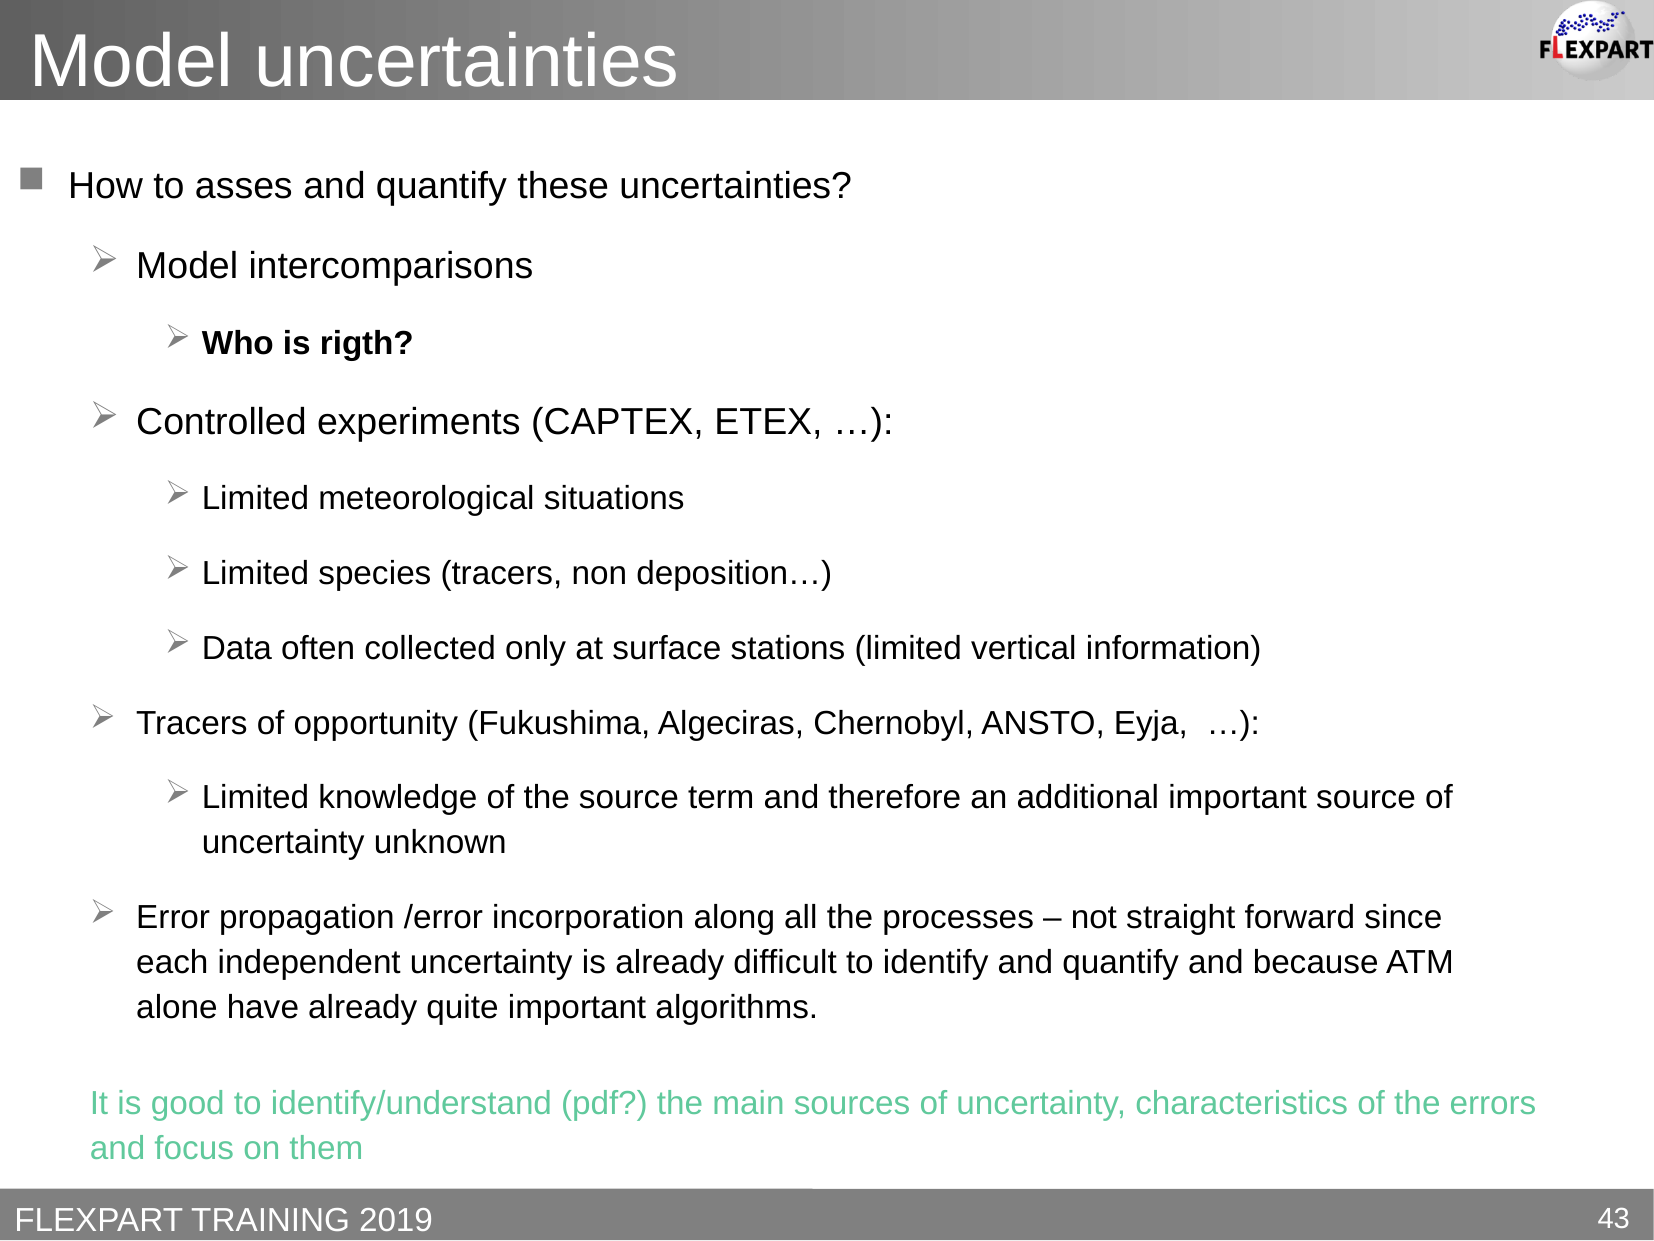

Model uncertainties
How to asses and quantify these uncertainties?
Model intercomparisons
Who is rigth?
Controlled experiments (CAPTEX, ETEX, …):
Limited meteorological situations
Limited species (tracers, non deposition…)
Data often collected only at surface stations (limited vertical information)
Tracers of opportunity (Fukushima, Algeciras, Chernobyl, ANSTO, Eyja,  …):
Limited knowledge of the source term and therefore an additional important source of uncertainty unknown
Error propagation /error incorporation along all the processes – not straight forward since each independent uncertainty is already difficult to identify and quantify and because ATM alone have already quite important algorithms.

It is good to identify/understand (pdf?) the main sources of uncertainty, characteristics of the errors and focus on them